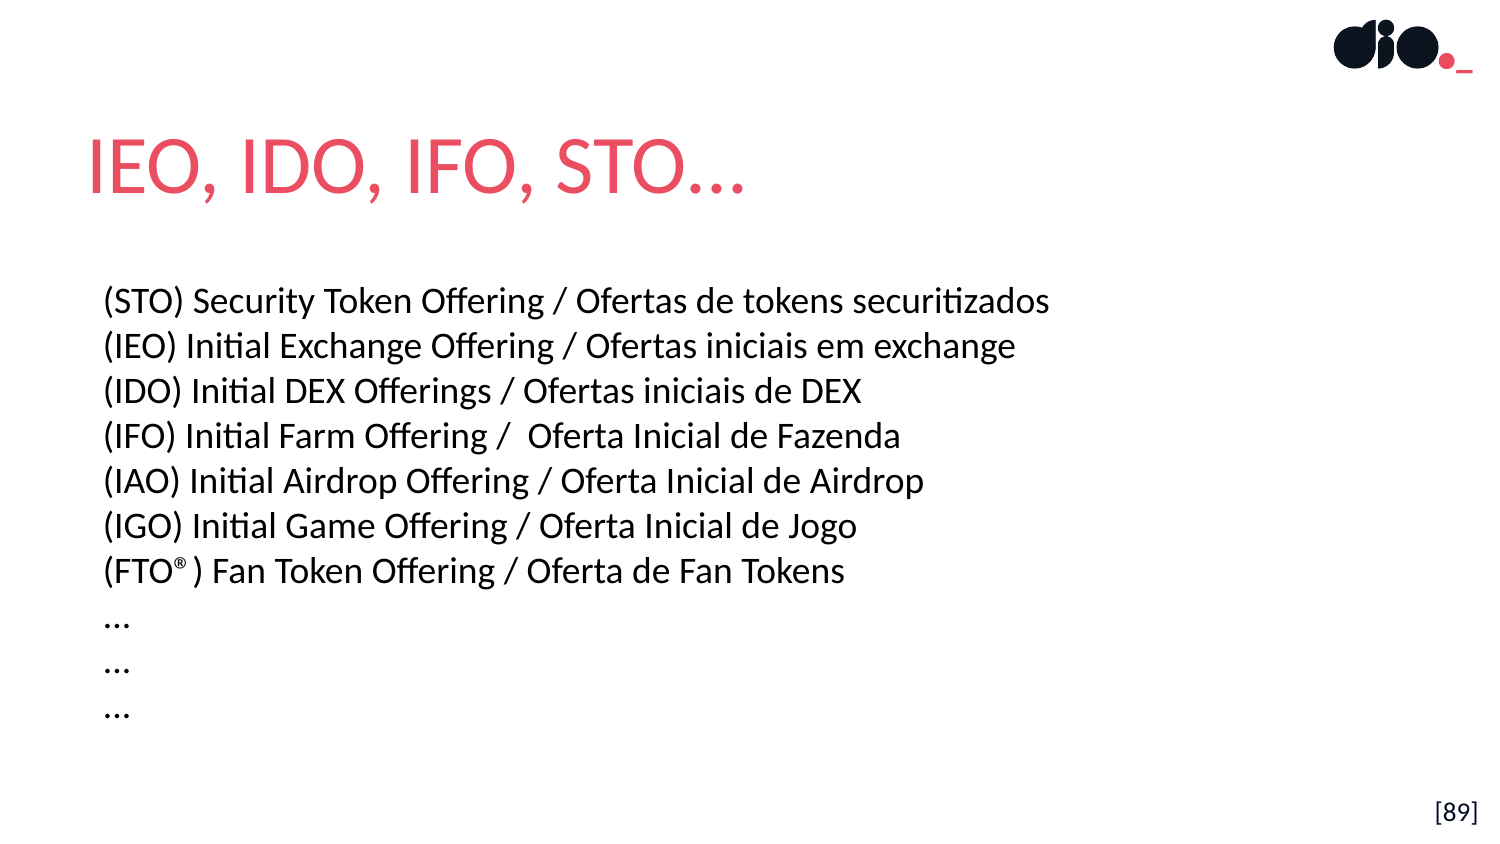

IEO, IDO, IFO, STO...
(STO) Security Token Offering / Ofertas de tokens securitizados
(IEO) Initial Exchange Offering / Ofertas iniciais em exchange
(IDO) Initial DEX Offerings / Ofertas iniciais de DEX
(IFO) Initial Farm Offering /  Oferta Inicial de Fazenda
(IAO) Initial Airdrop Offering / Oferta Inicial de Airdrop
(IGO) Initial Game Offering / Oferta Inicial de Jogo
(FTO®) Fan Token Offering / Oferta de Fan Tokens
...
...
...
[89]